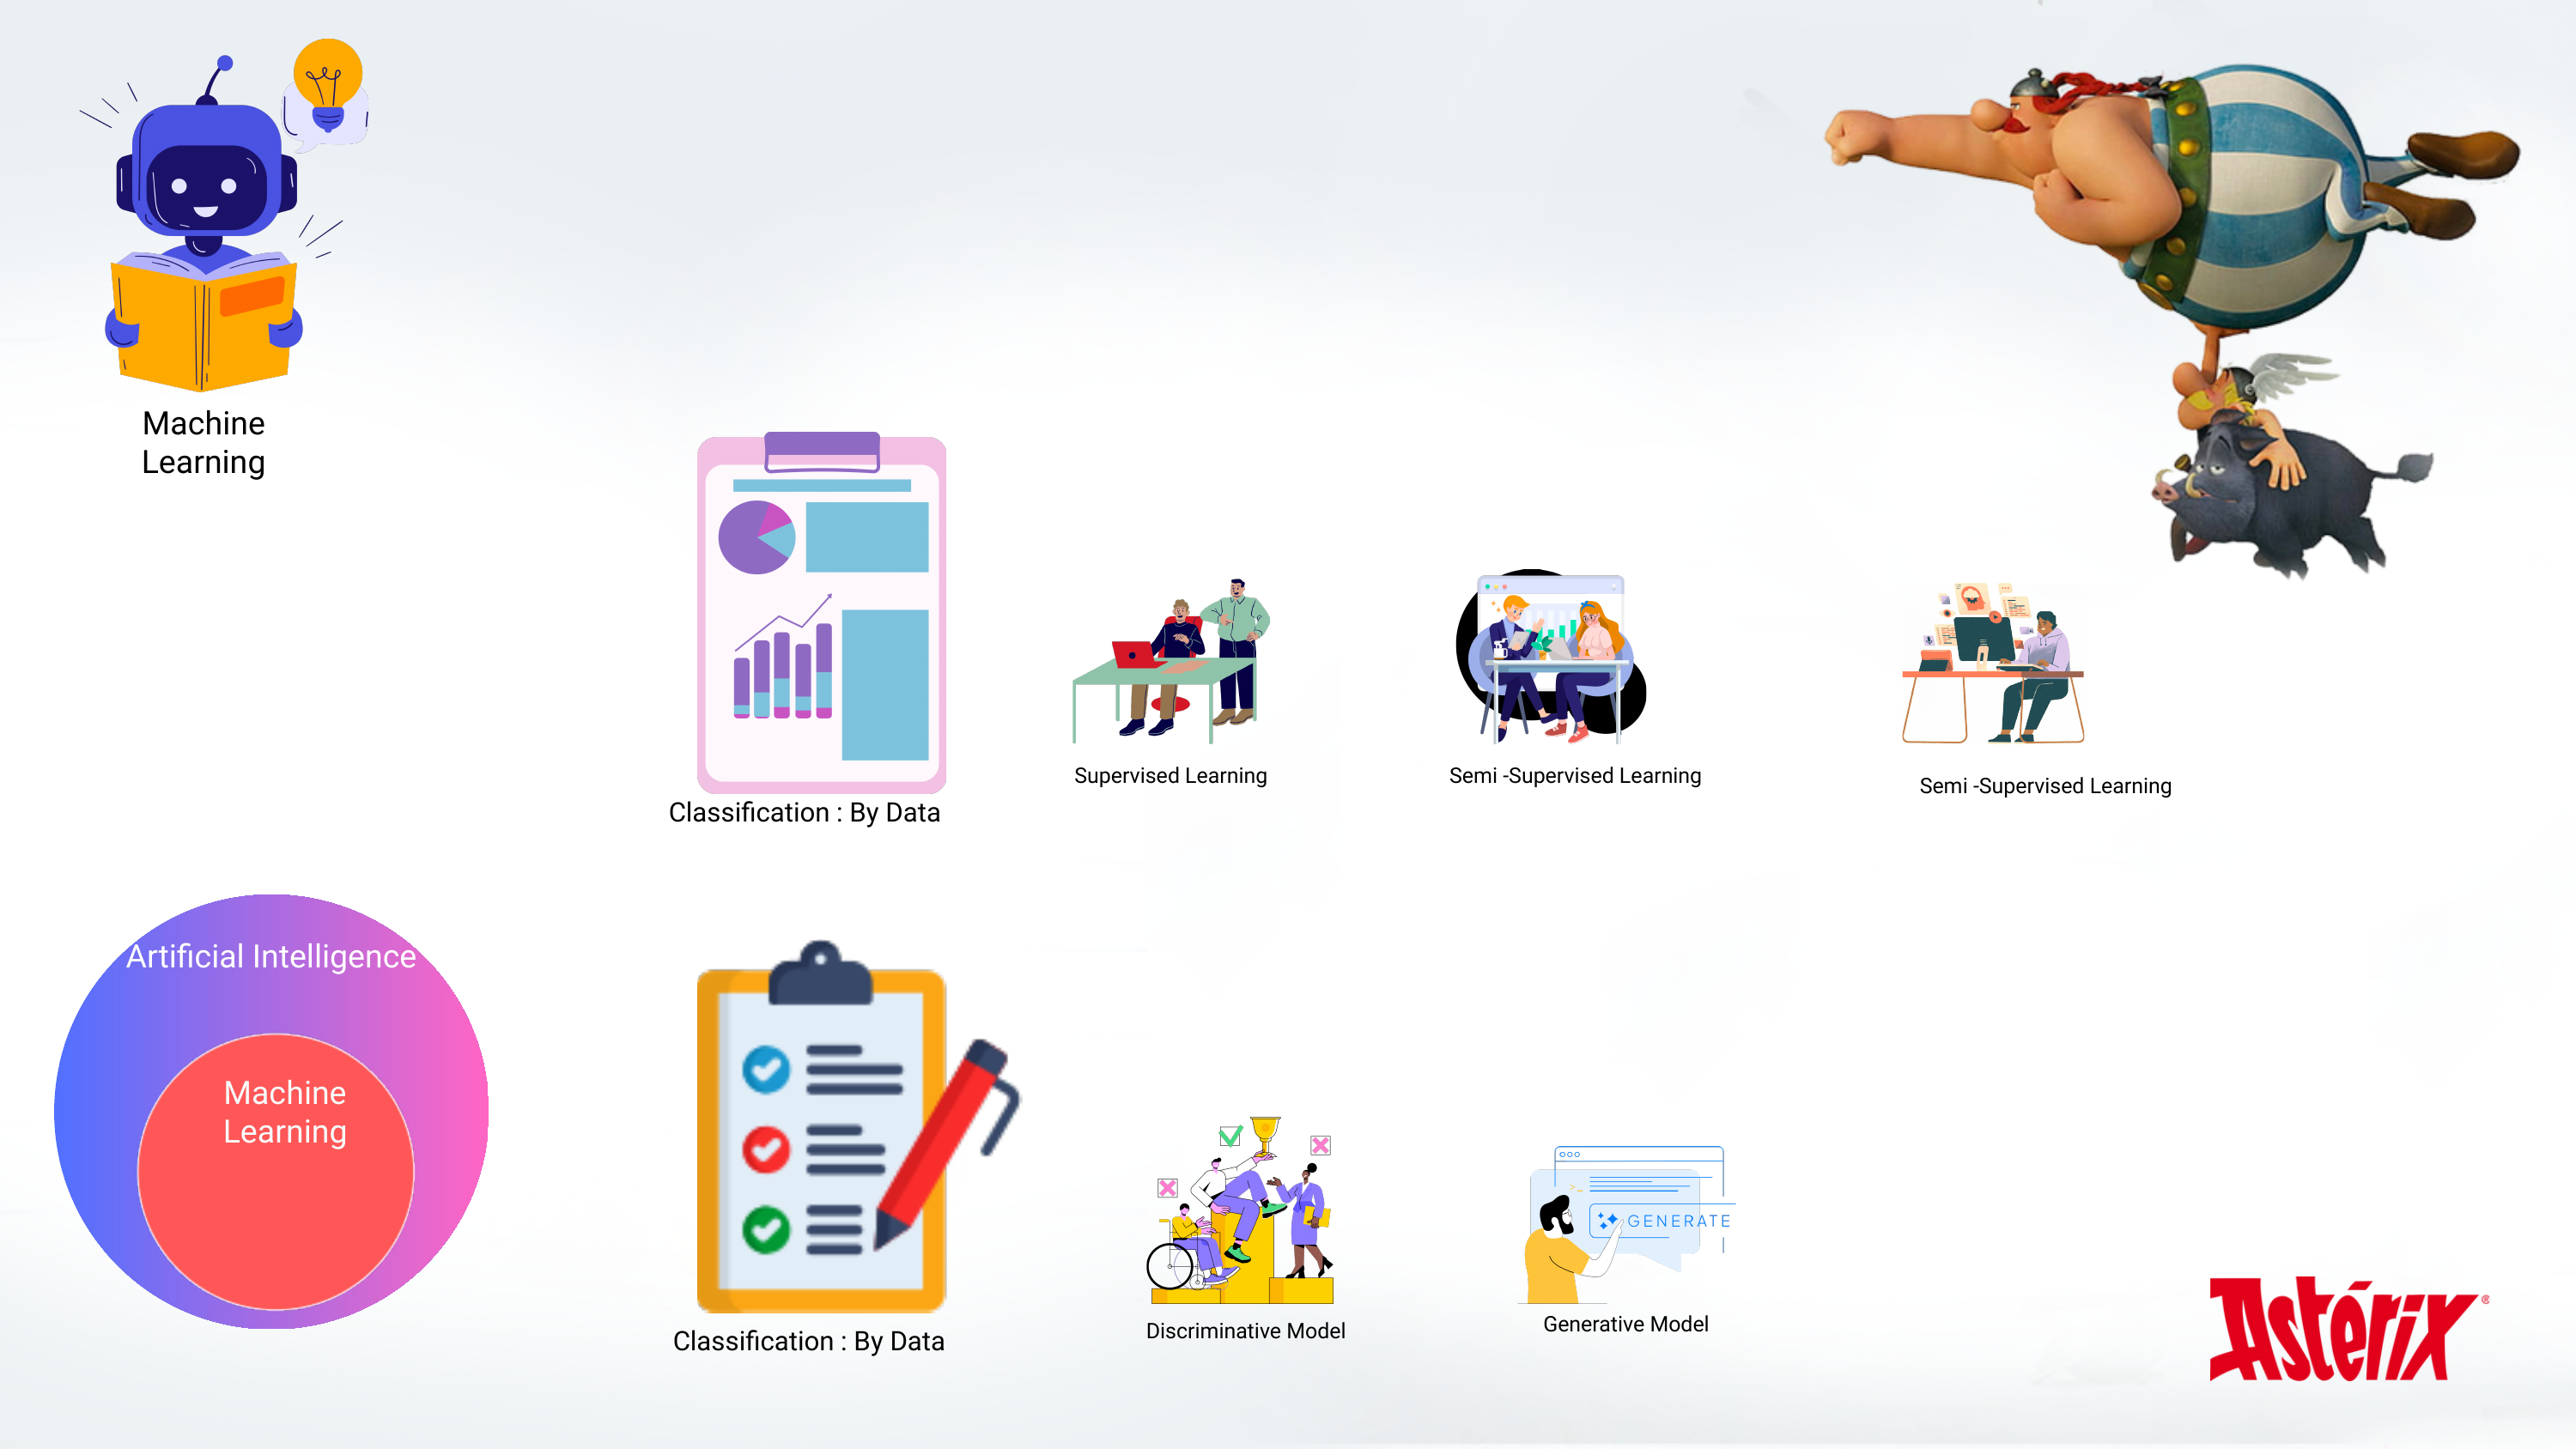

Machine Learning

Supervised Learning
Semi -Supervised Learning
Semi -Supervised Learning
Classification : By Data

Artificial Intelligence

Machine Learning

Generative Model
Discriminative Model
Classification : By Data